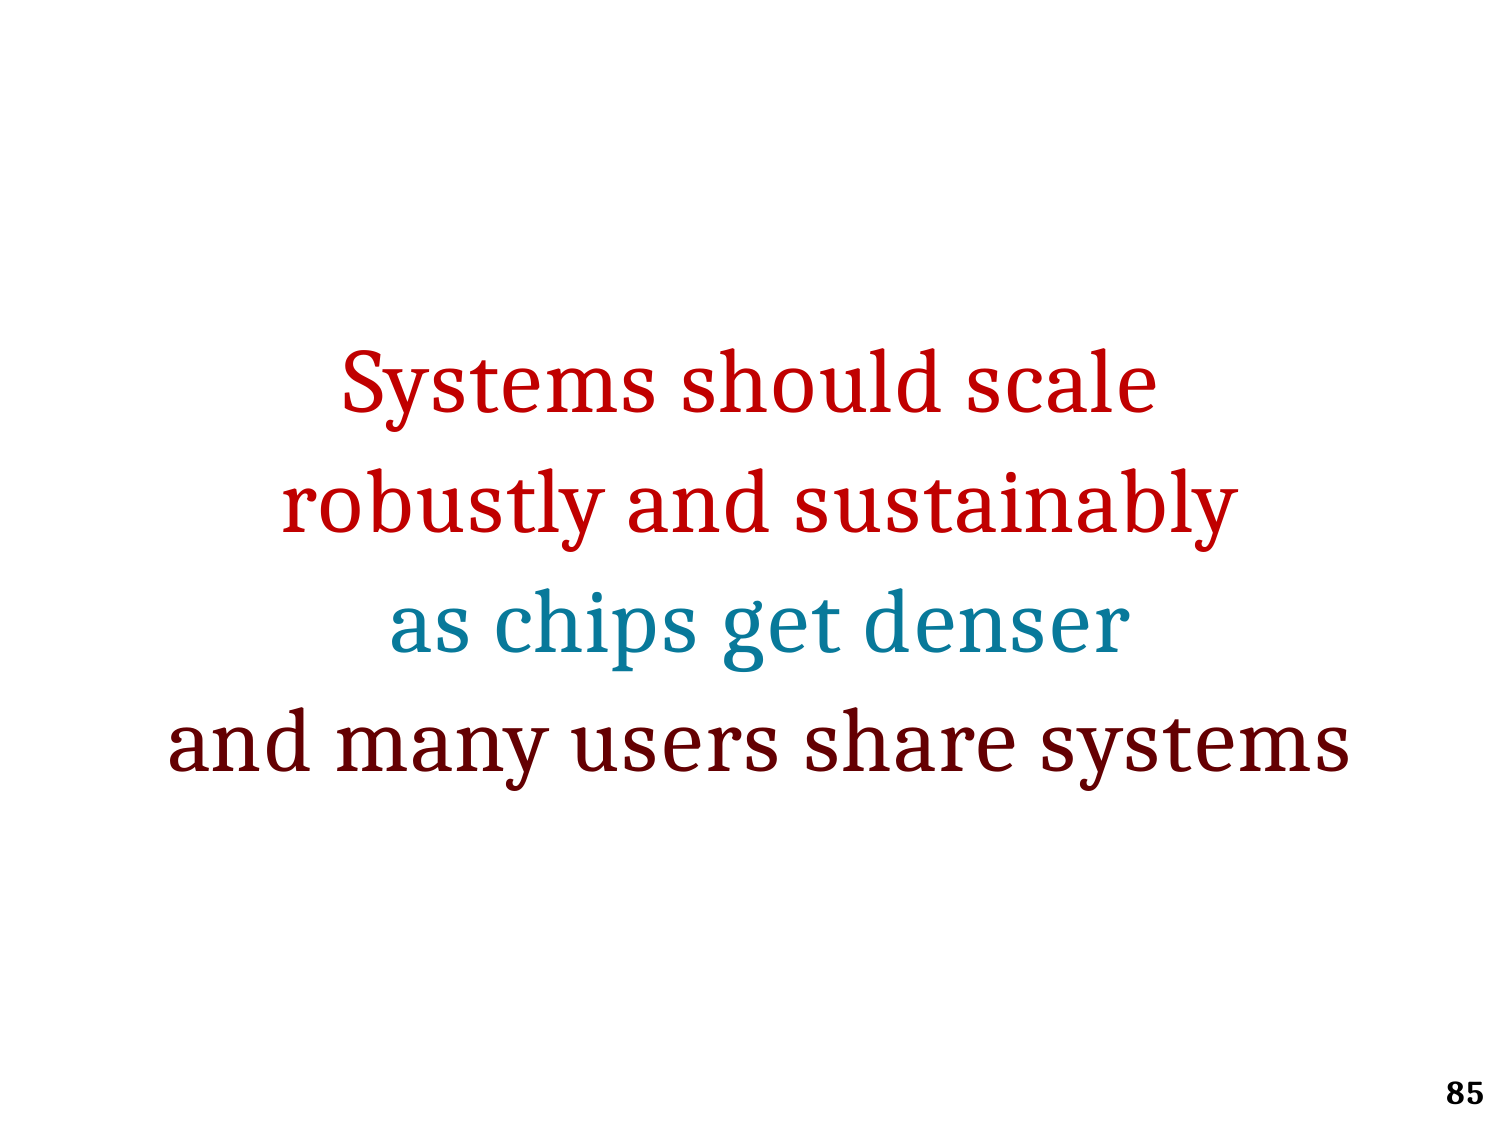

#
Systems should scale
robustly and sustainably
as chips get denser
and many users share systems
85